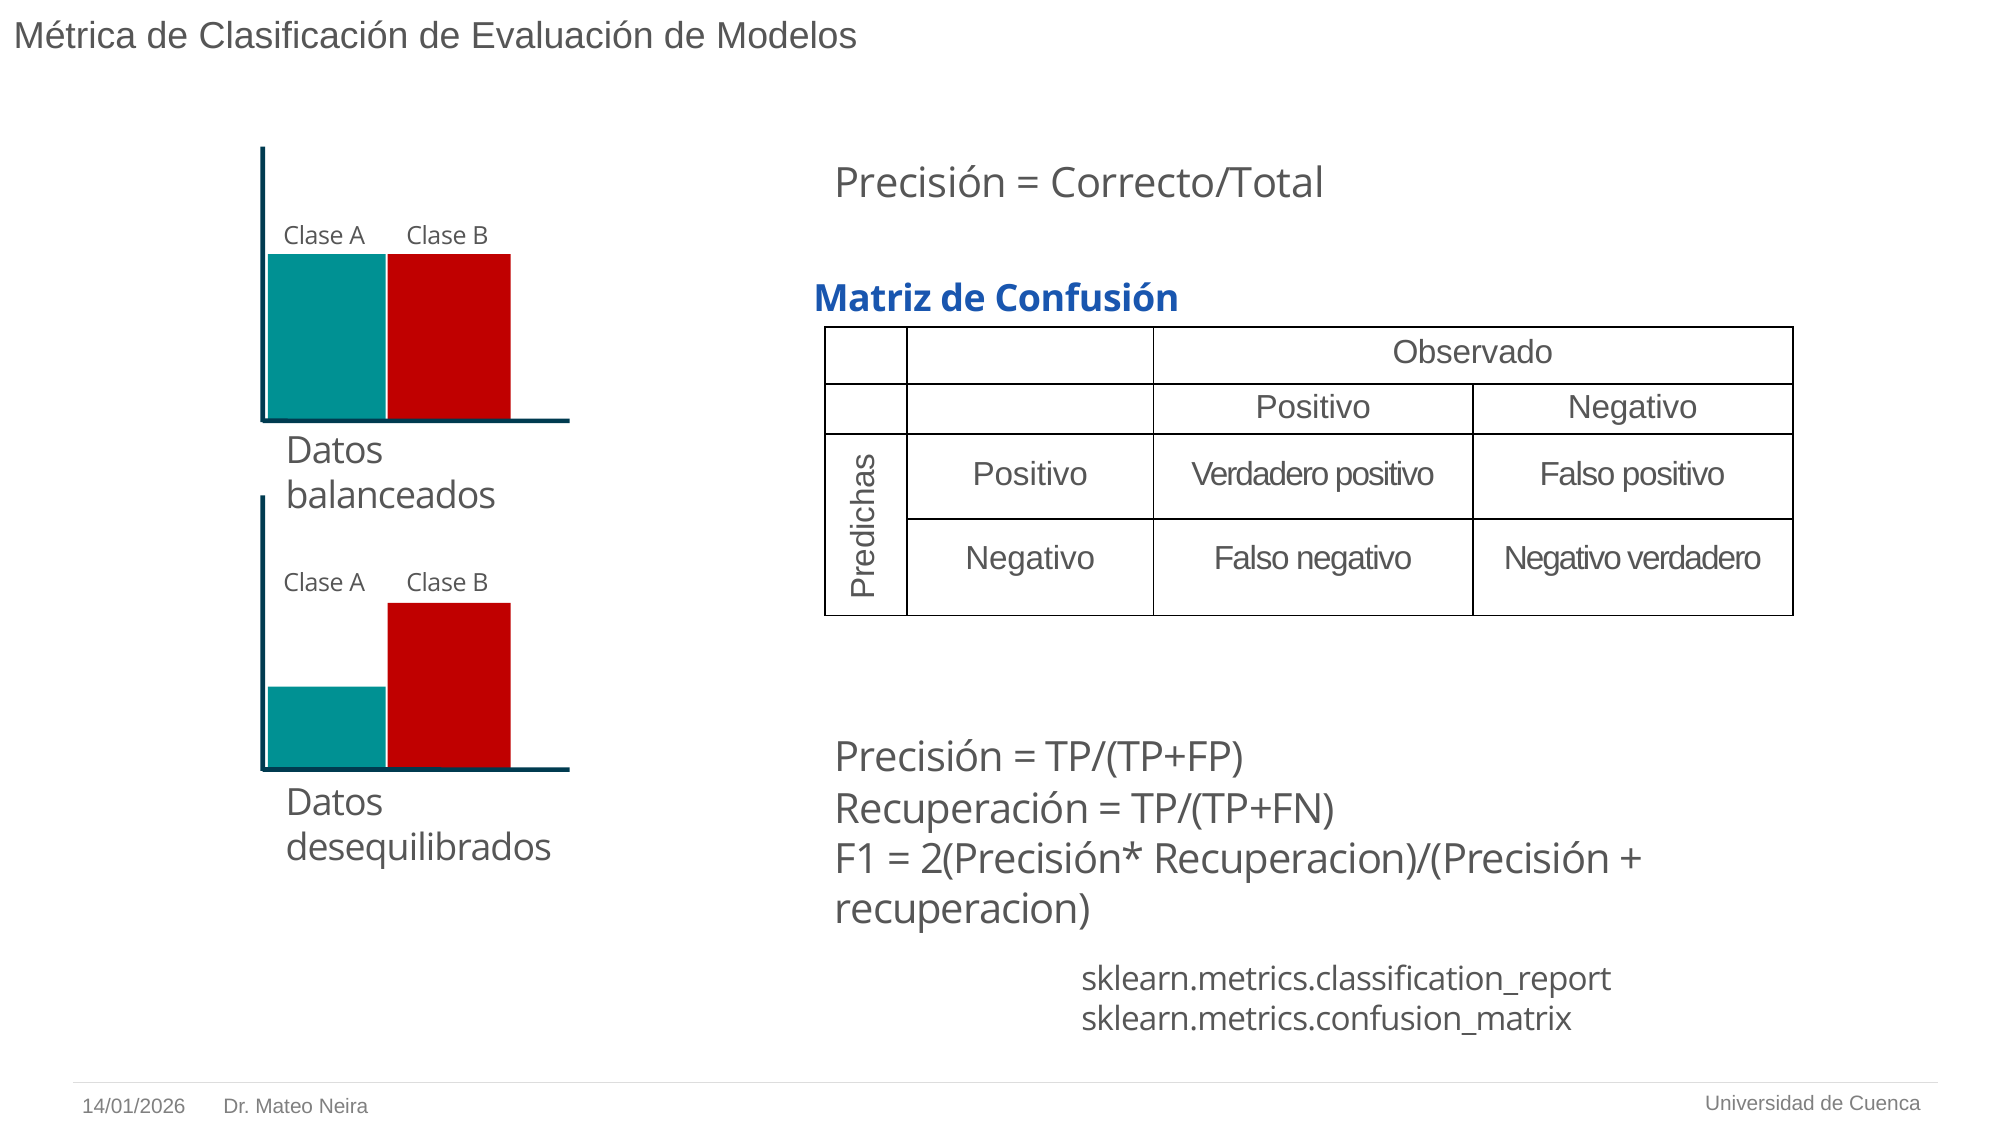

# Métrica de Clasificación de Evaluación de Modelos
Precisión = Correcto/Total

Clase B
Clase A
Matriz de Confusión
|  |  | Observado |  |
| --- | --- | --- | --- |
|  |  | Positivo | Negativo |
| Predichas | Positivo | Verdadero positivo | Falso positivo |
|  | Negativo | Falso negativo | Negativo verdadero |
Datos balanceados

Clase A
Clase B
Precisión = TP/(TP+FP)
Recuperación = TP/(TP+FN)
F1 = 2(Precisión* Recuperacion)/(Precisión + recuperacion)
sklearn.metrics.classification_report sklearn.metrics.confusion_matrix
Datos desequilibrados